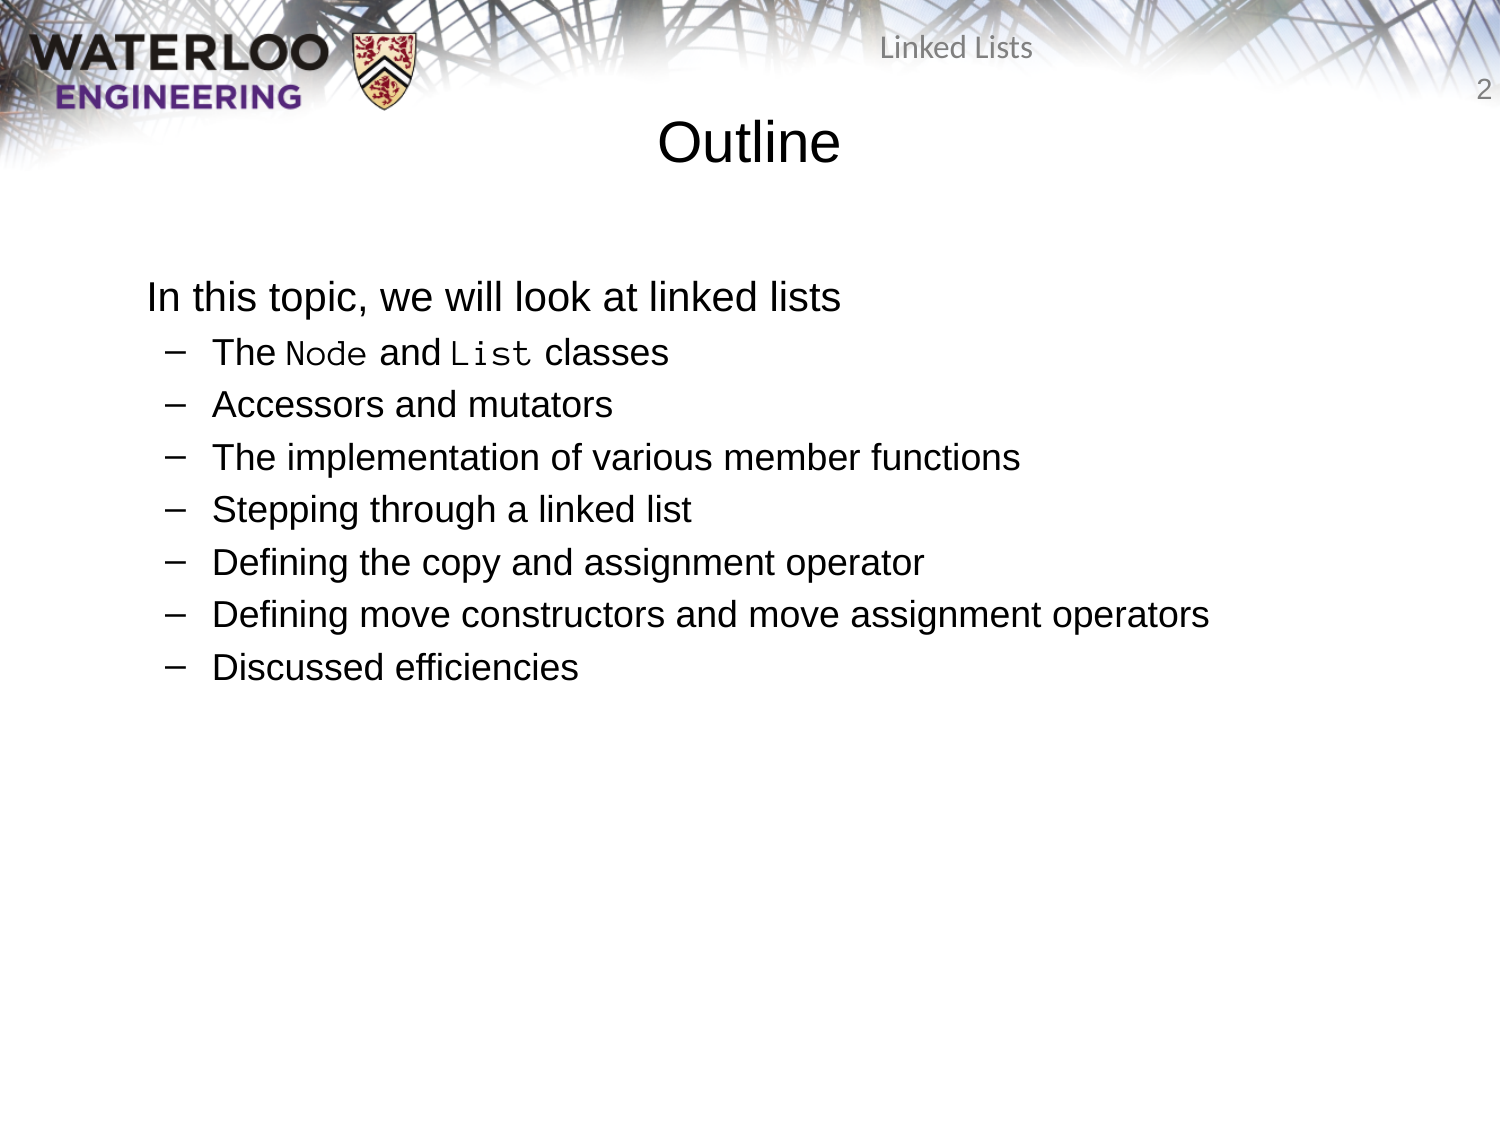

# Outline
	In this topic, we will look at linked lists
The Node and List classes
Accessors and mutators
The implementation of various member functions
Stepping through a linked list
Defining the copy and assignment operator
Defining move constructors and move assignment operators
Discussed efficiencies